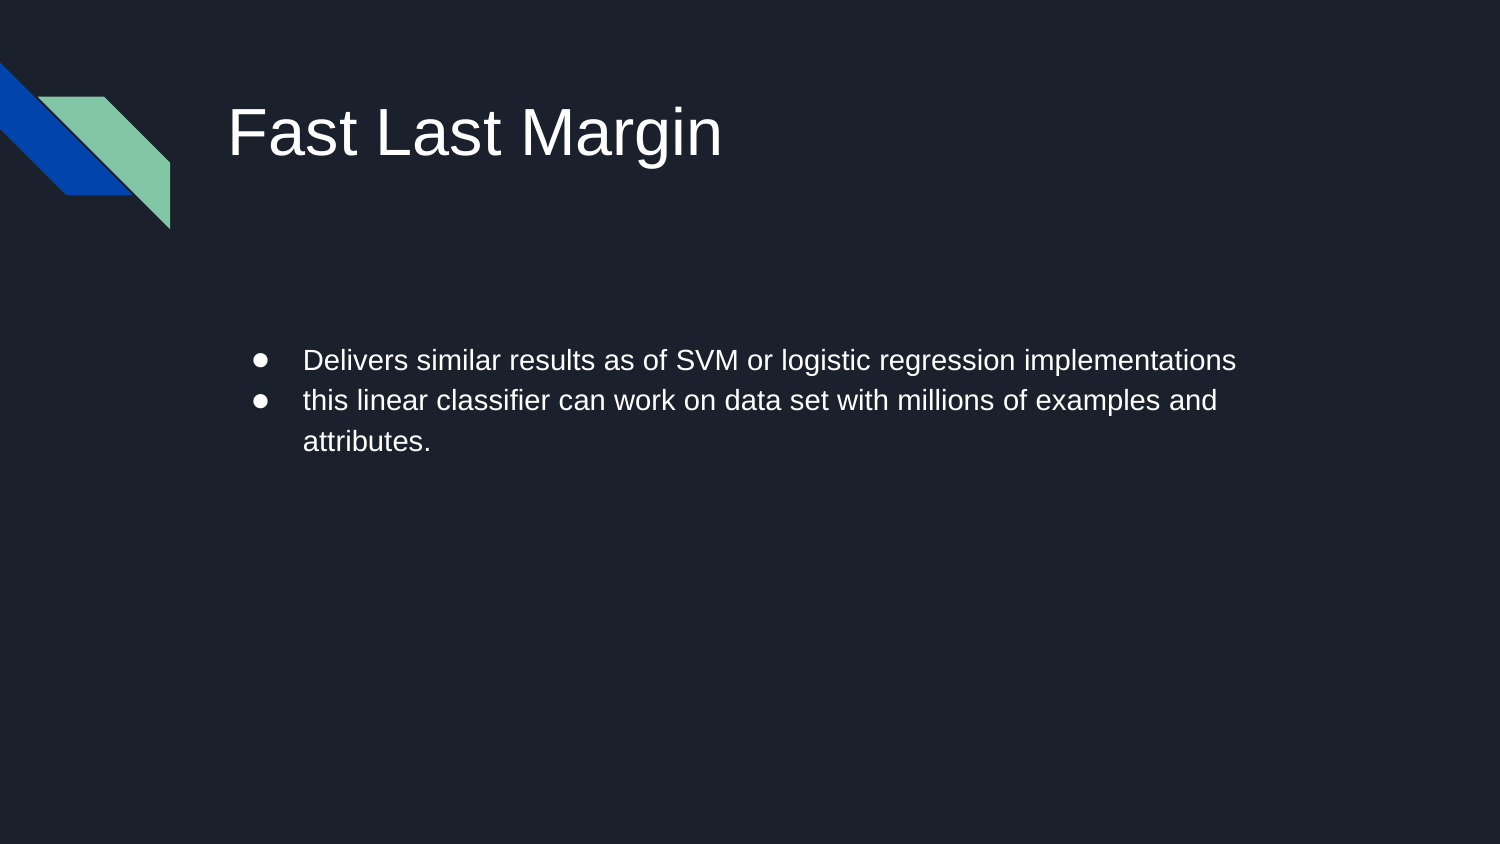

# Fast Last Margin
Delivers similar results as of SVM or logistic regression implementations
this linear classifier can work on data set with millions of examples and attributes.